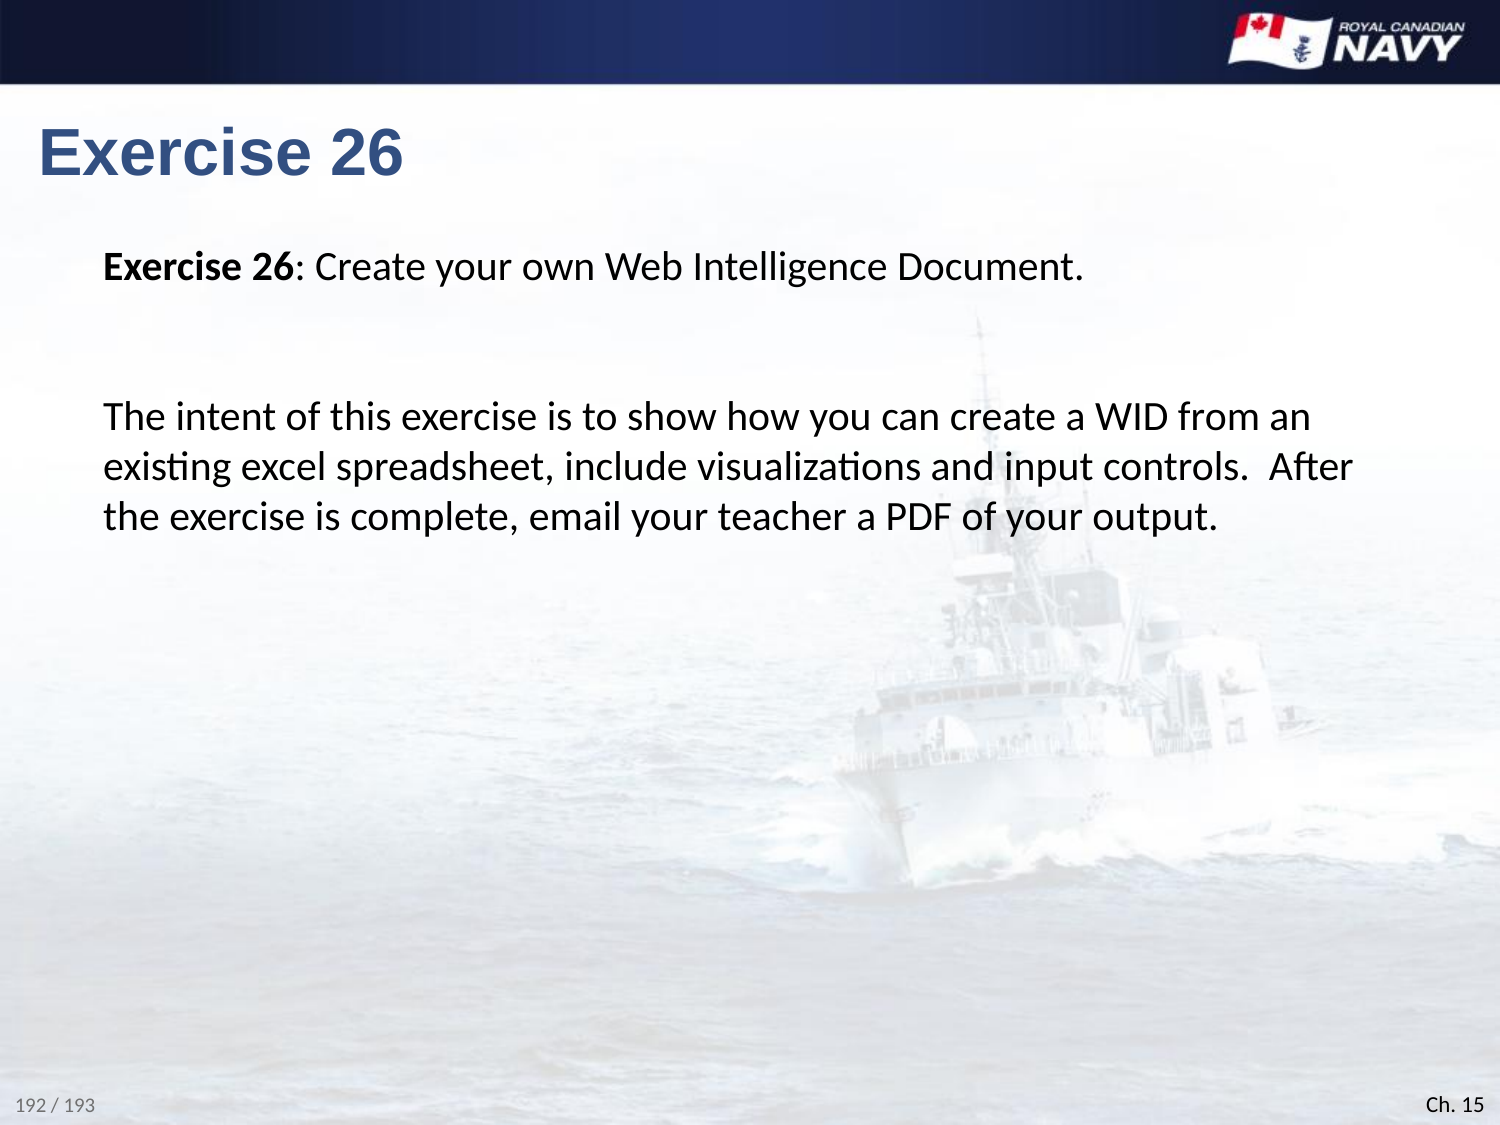

# Exercise 26
Exercise 26: Create your own Web Intelligence Document.

The intent of this exercise is to show how you can create a WID from an existing excel spreadsheet, include visualizations and input controls.  After the exercise is complete, email your teacher a PDF of your output.

Ch. 15
192 / 193